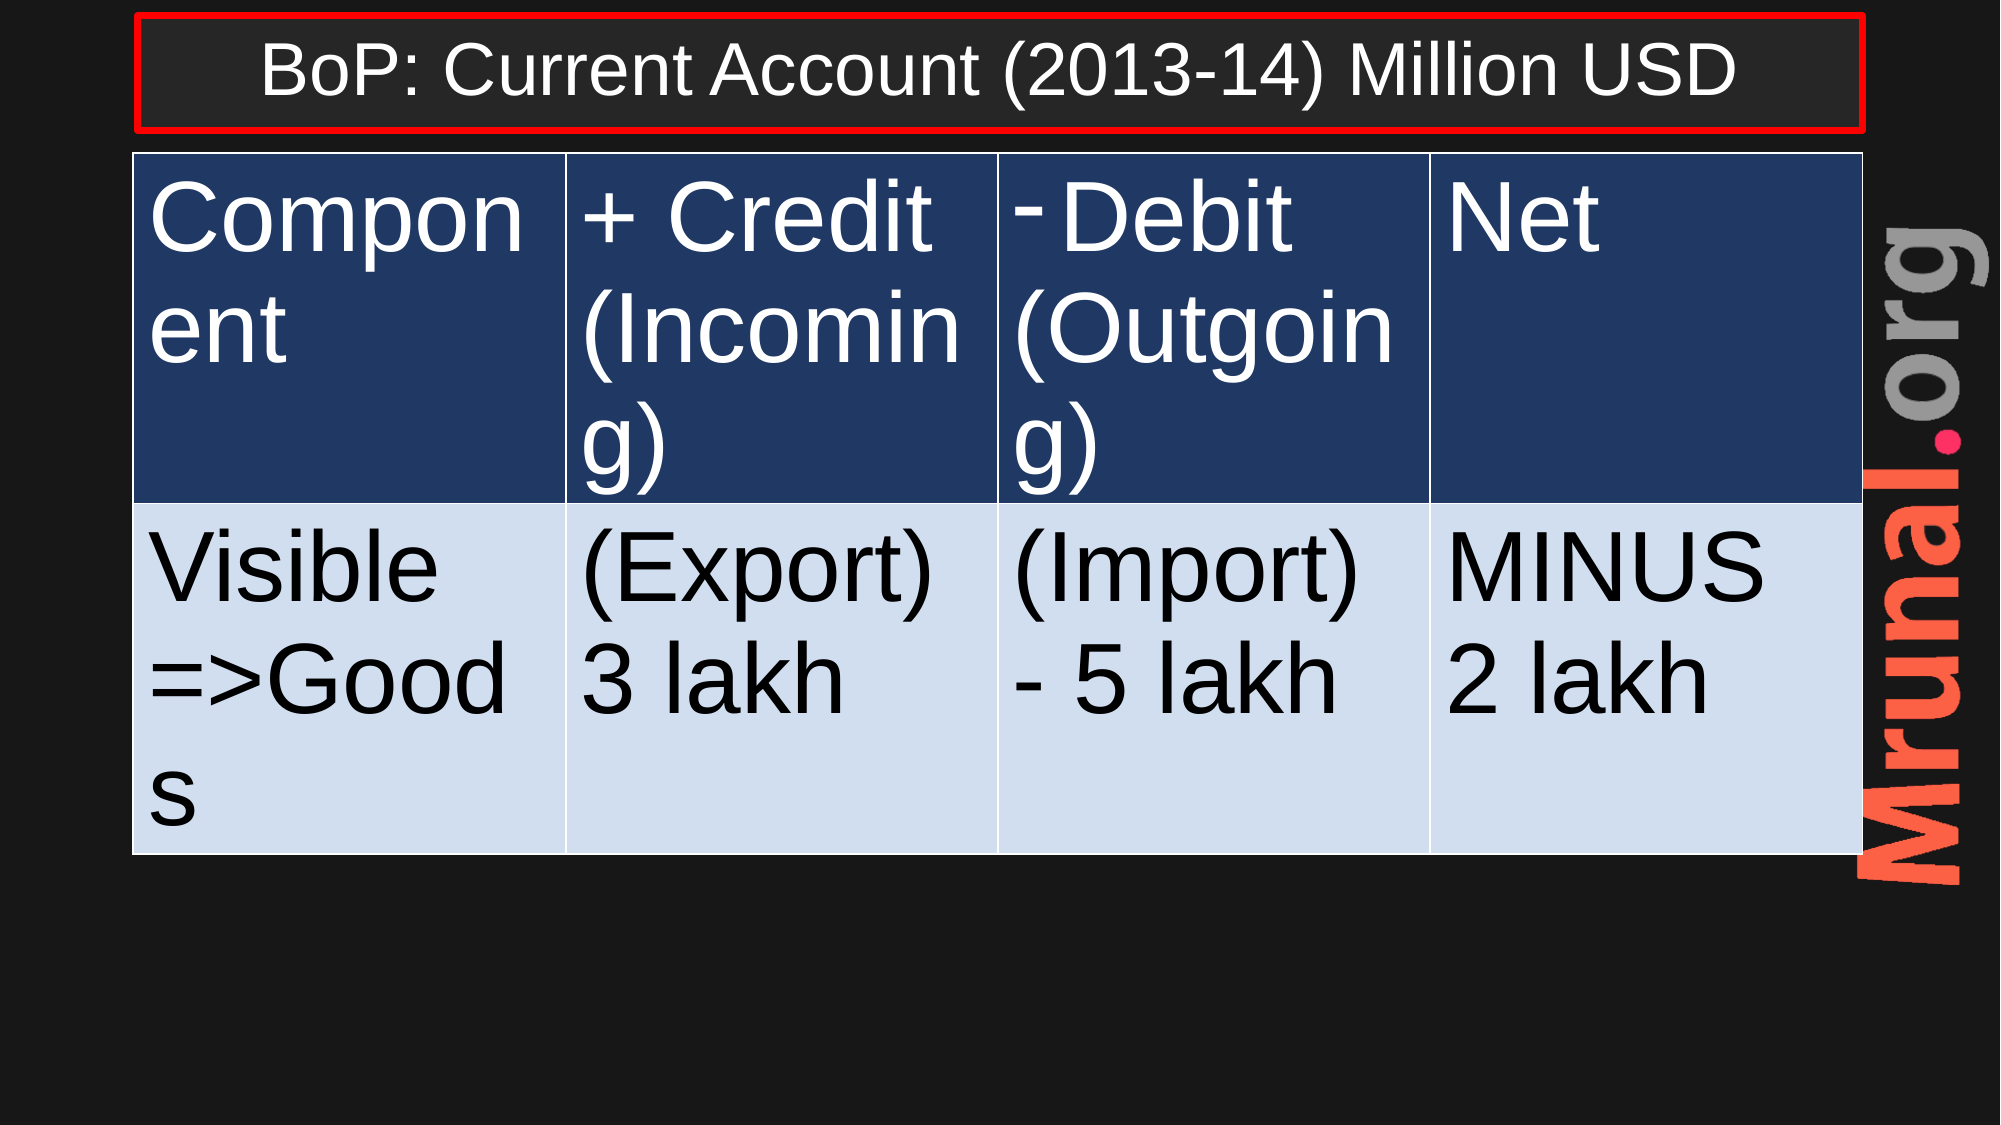

# BoP: Current Account (2013-14) Million USD
| Component | + Credit (Incoming) | Debit (Outgoing) | Net |
| --- | --- | --- | --- |
| Visible =>Goods | (Export) 3 lakh | (Import) - 5 lakh | MINUS 2 lakh |